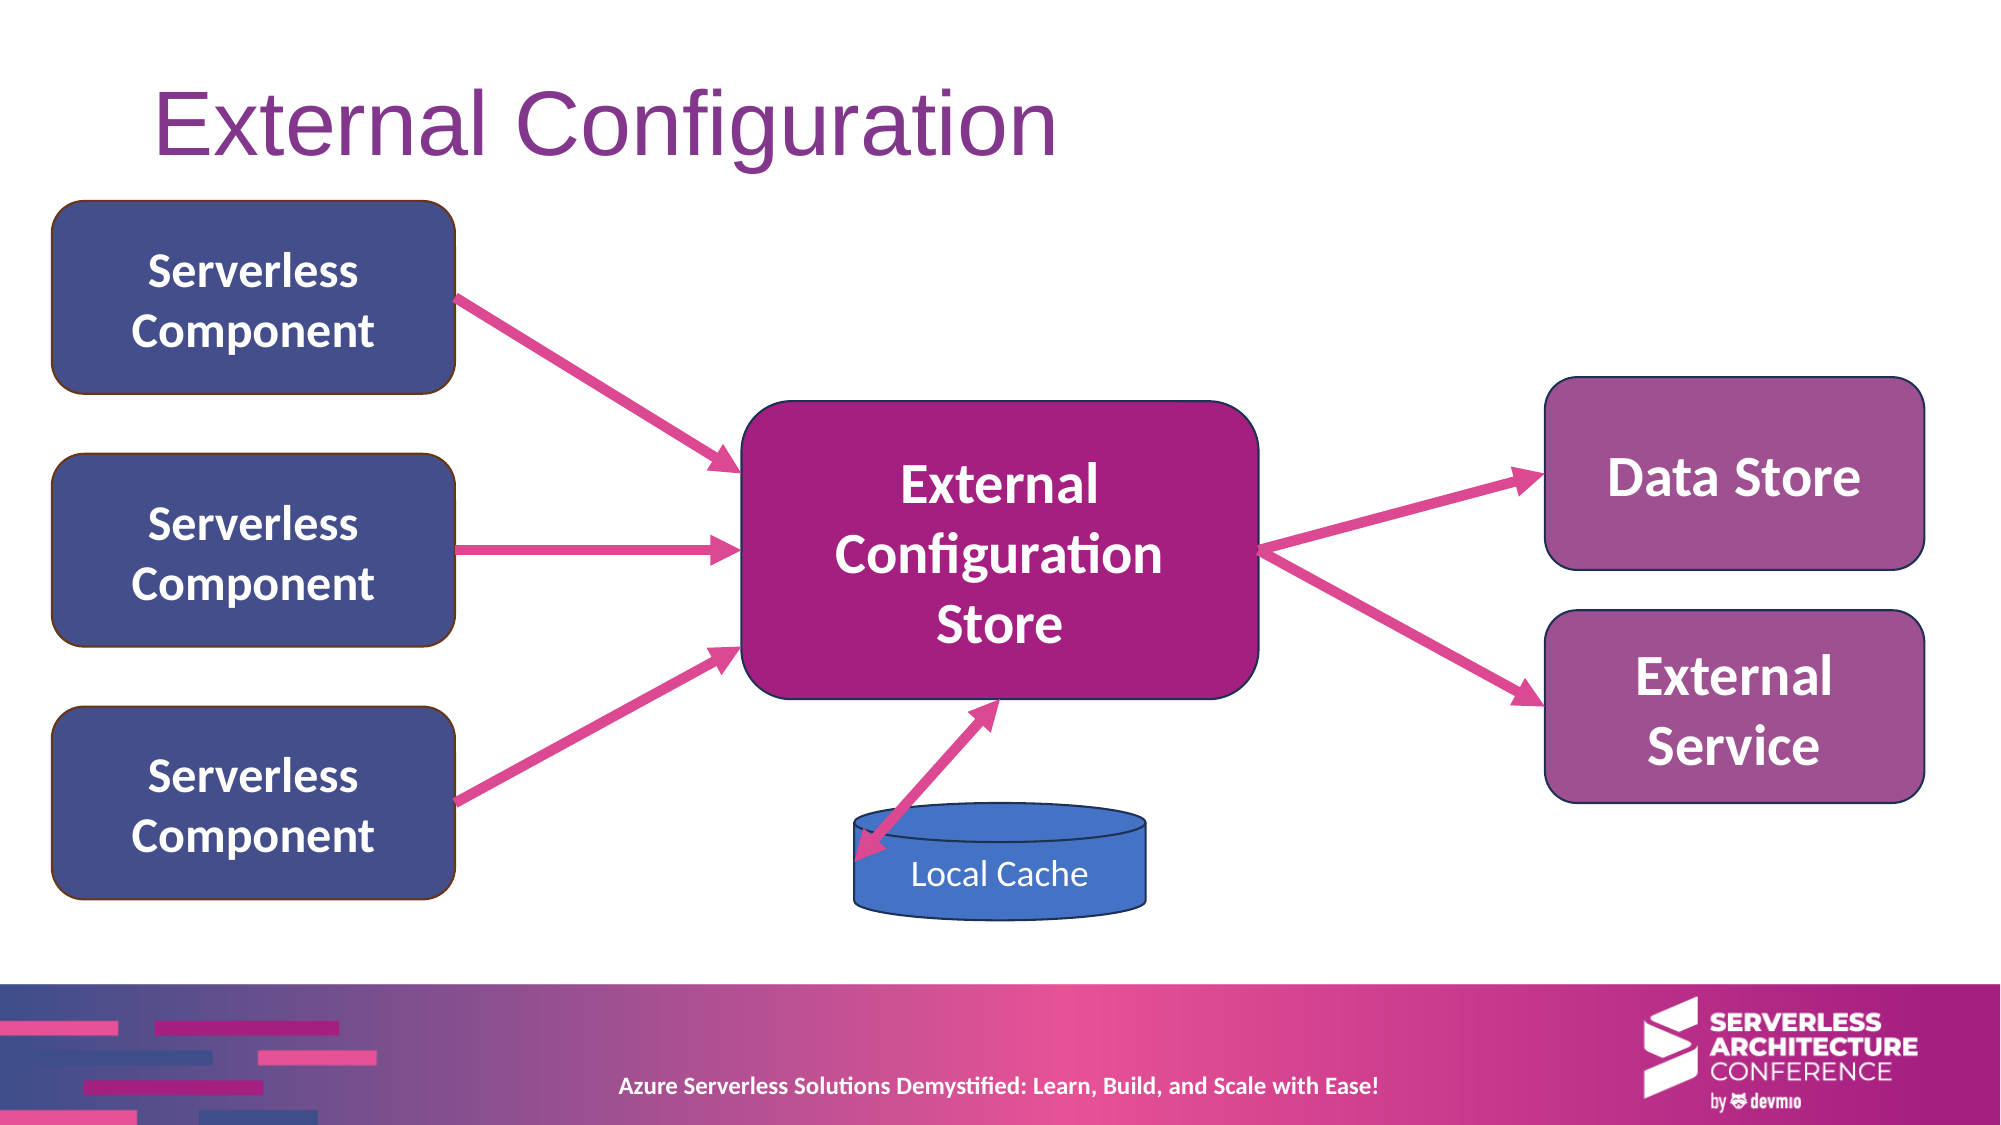

# External Configuration
Serverless Component
Data Store
External Configuration Store
Serverless Component
External Service
Serverless Component
Local Cache